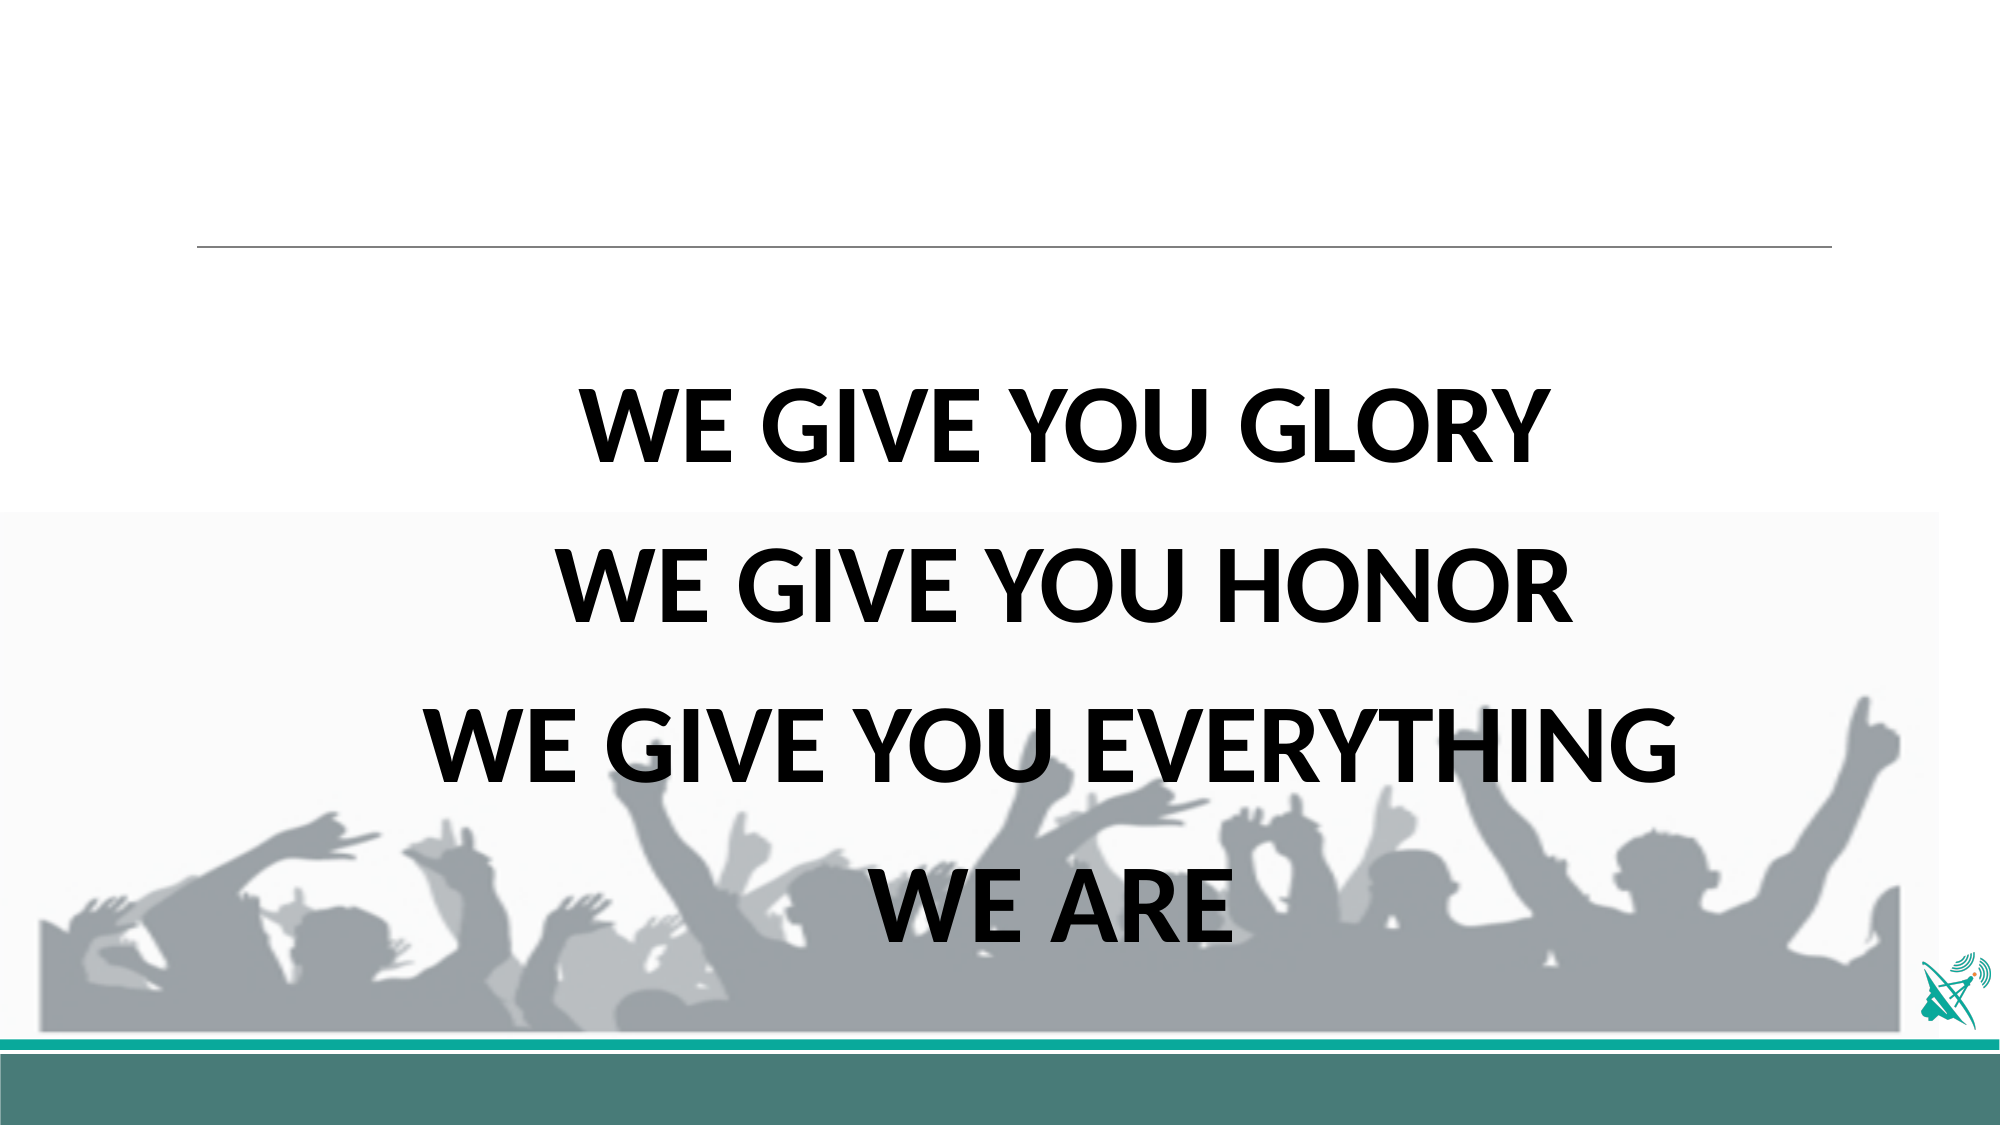

#

WE GIVE YOU GLORY
 WE GIVE YOU HONOR
WE GIVE YOU EVERYTHING
WE ARE